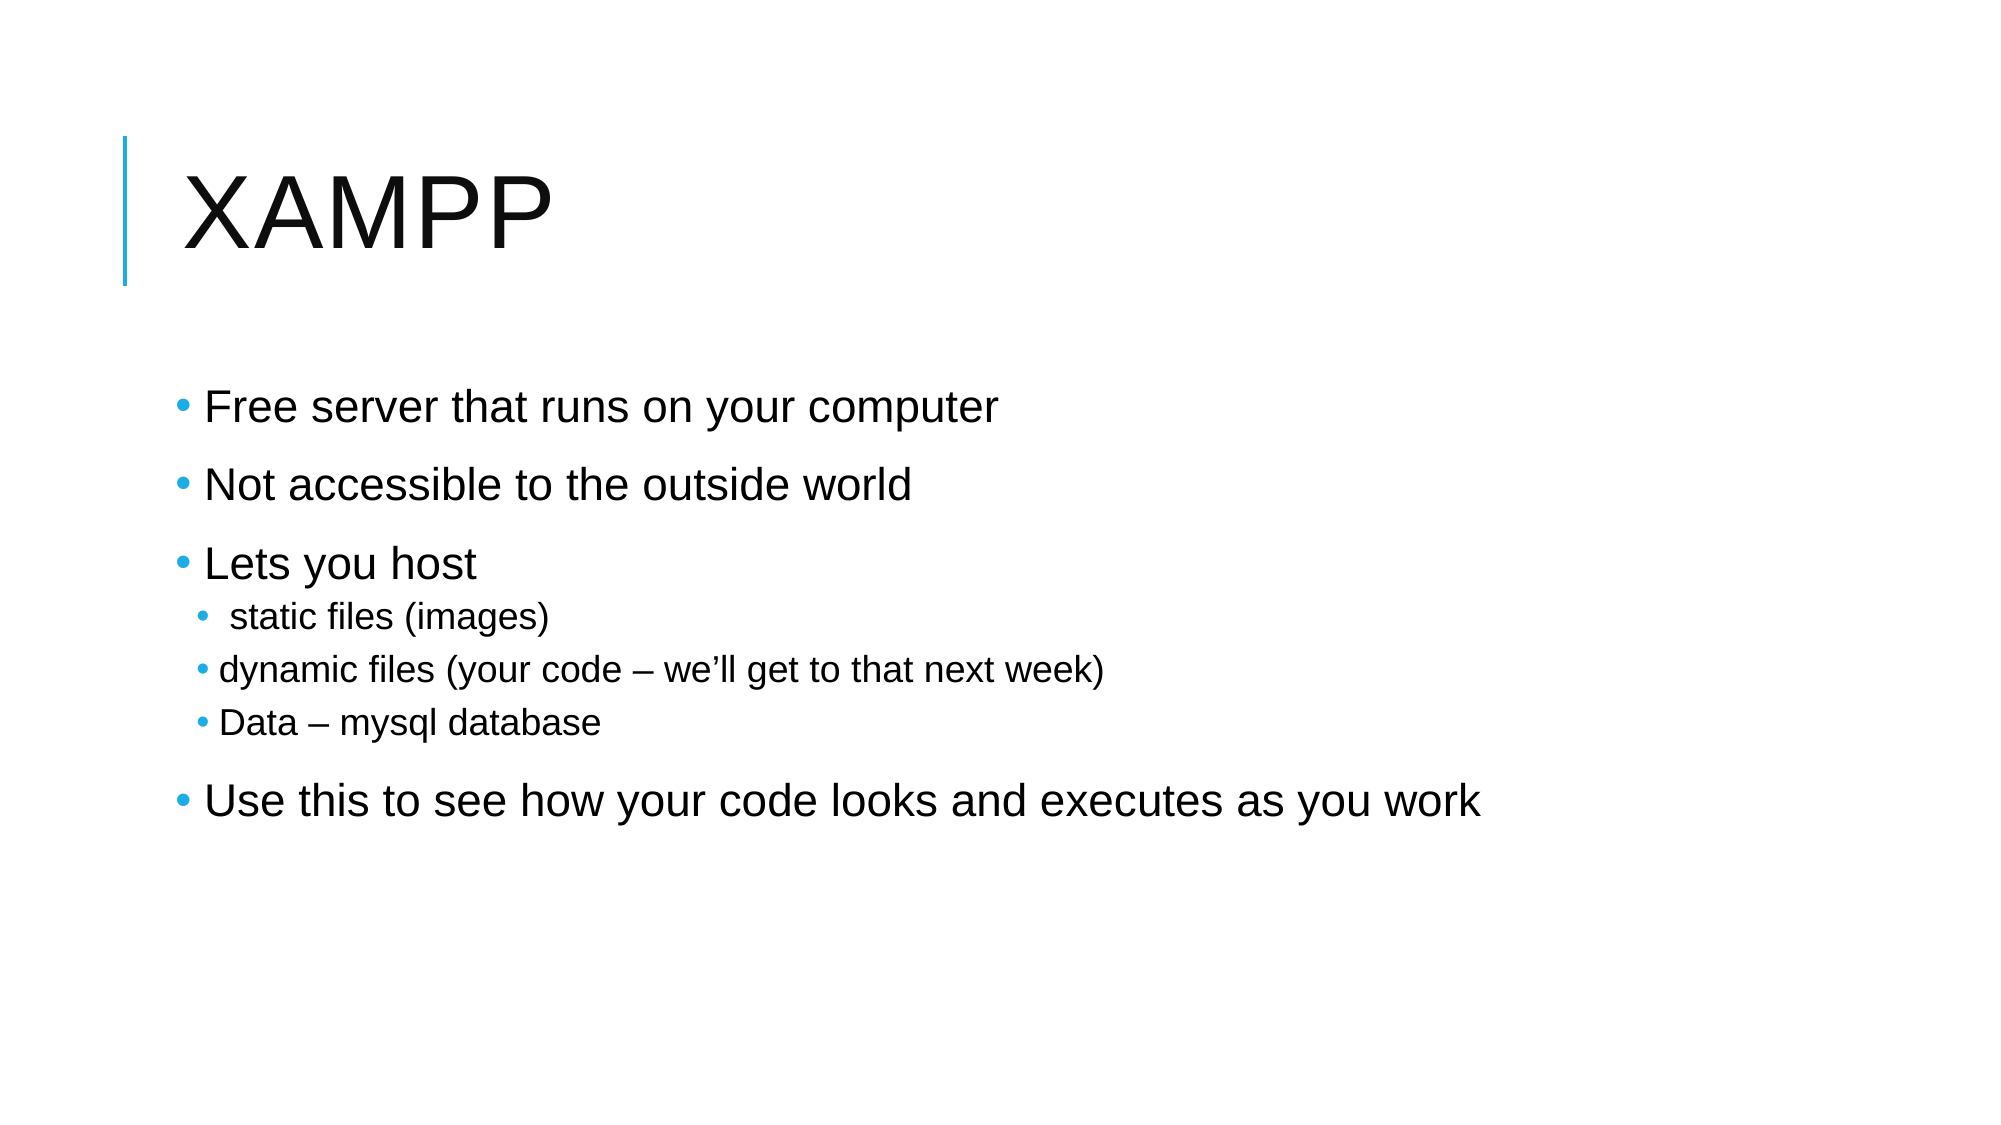

# xampp
 Free server that runs on your computer
 Not accessible to the outside world
 Lets you host
 static files (images)
dynamic files (your code – we’ll get to that next week)
Data – mysql database
 Use this to see how your code looks and executes as you work